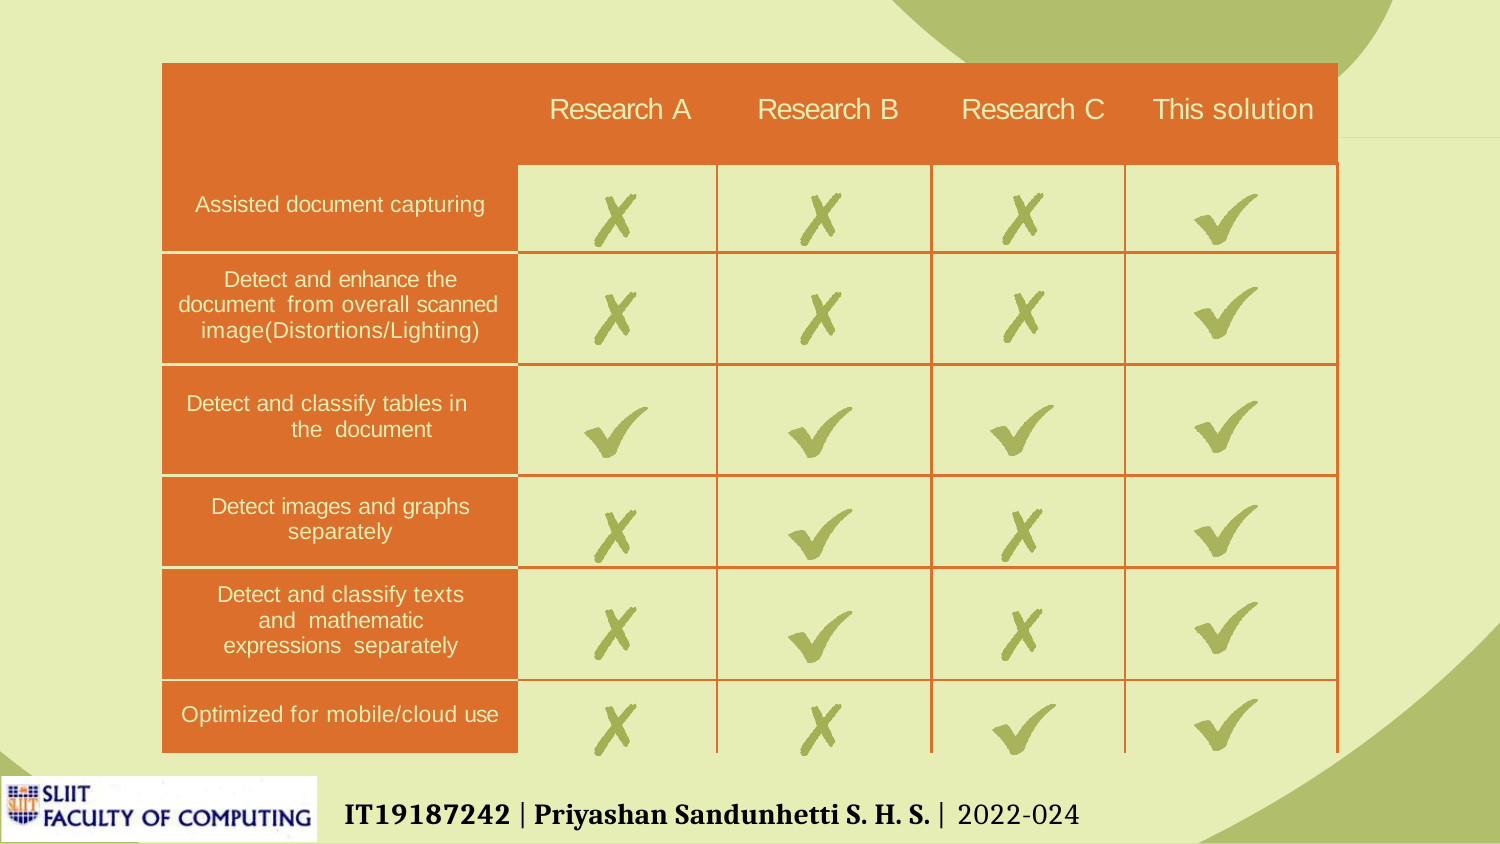

|  | Research A | Research B | Research C | This solution |
| --- | --- | --- | --- | --- |
| Assisted document capturing |  |  |  |  |
| Detect and enhance the document from overall scanned image(Distortions/Lighting) |  |  |  |  |
| Detect and classify tables in the document |  |  |  |  |
| Detect images and graphs separately |  |  |  |  |
| Detect and classify texts and mathematic expressions separately |  |  |  |  |
| Optimized for mobile/cloud use |  |  |  |  |

IT19187242 | Priyashan Sandunhetti S. H. S. | 2022-024